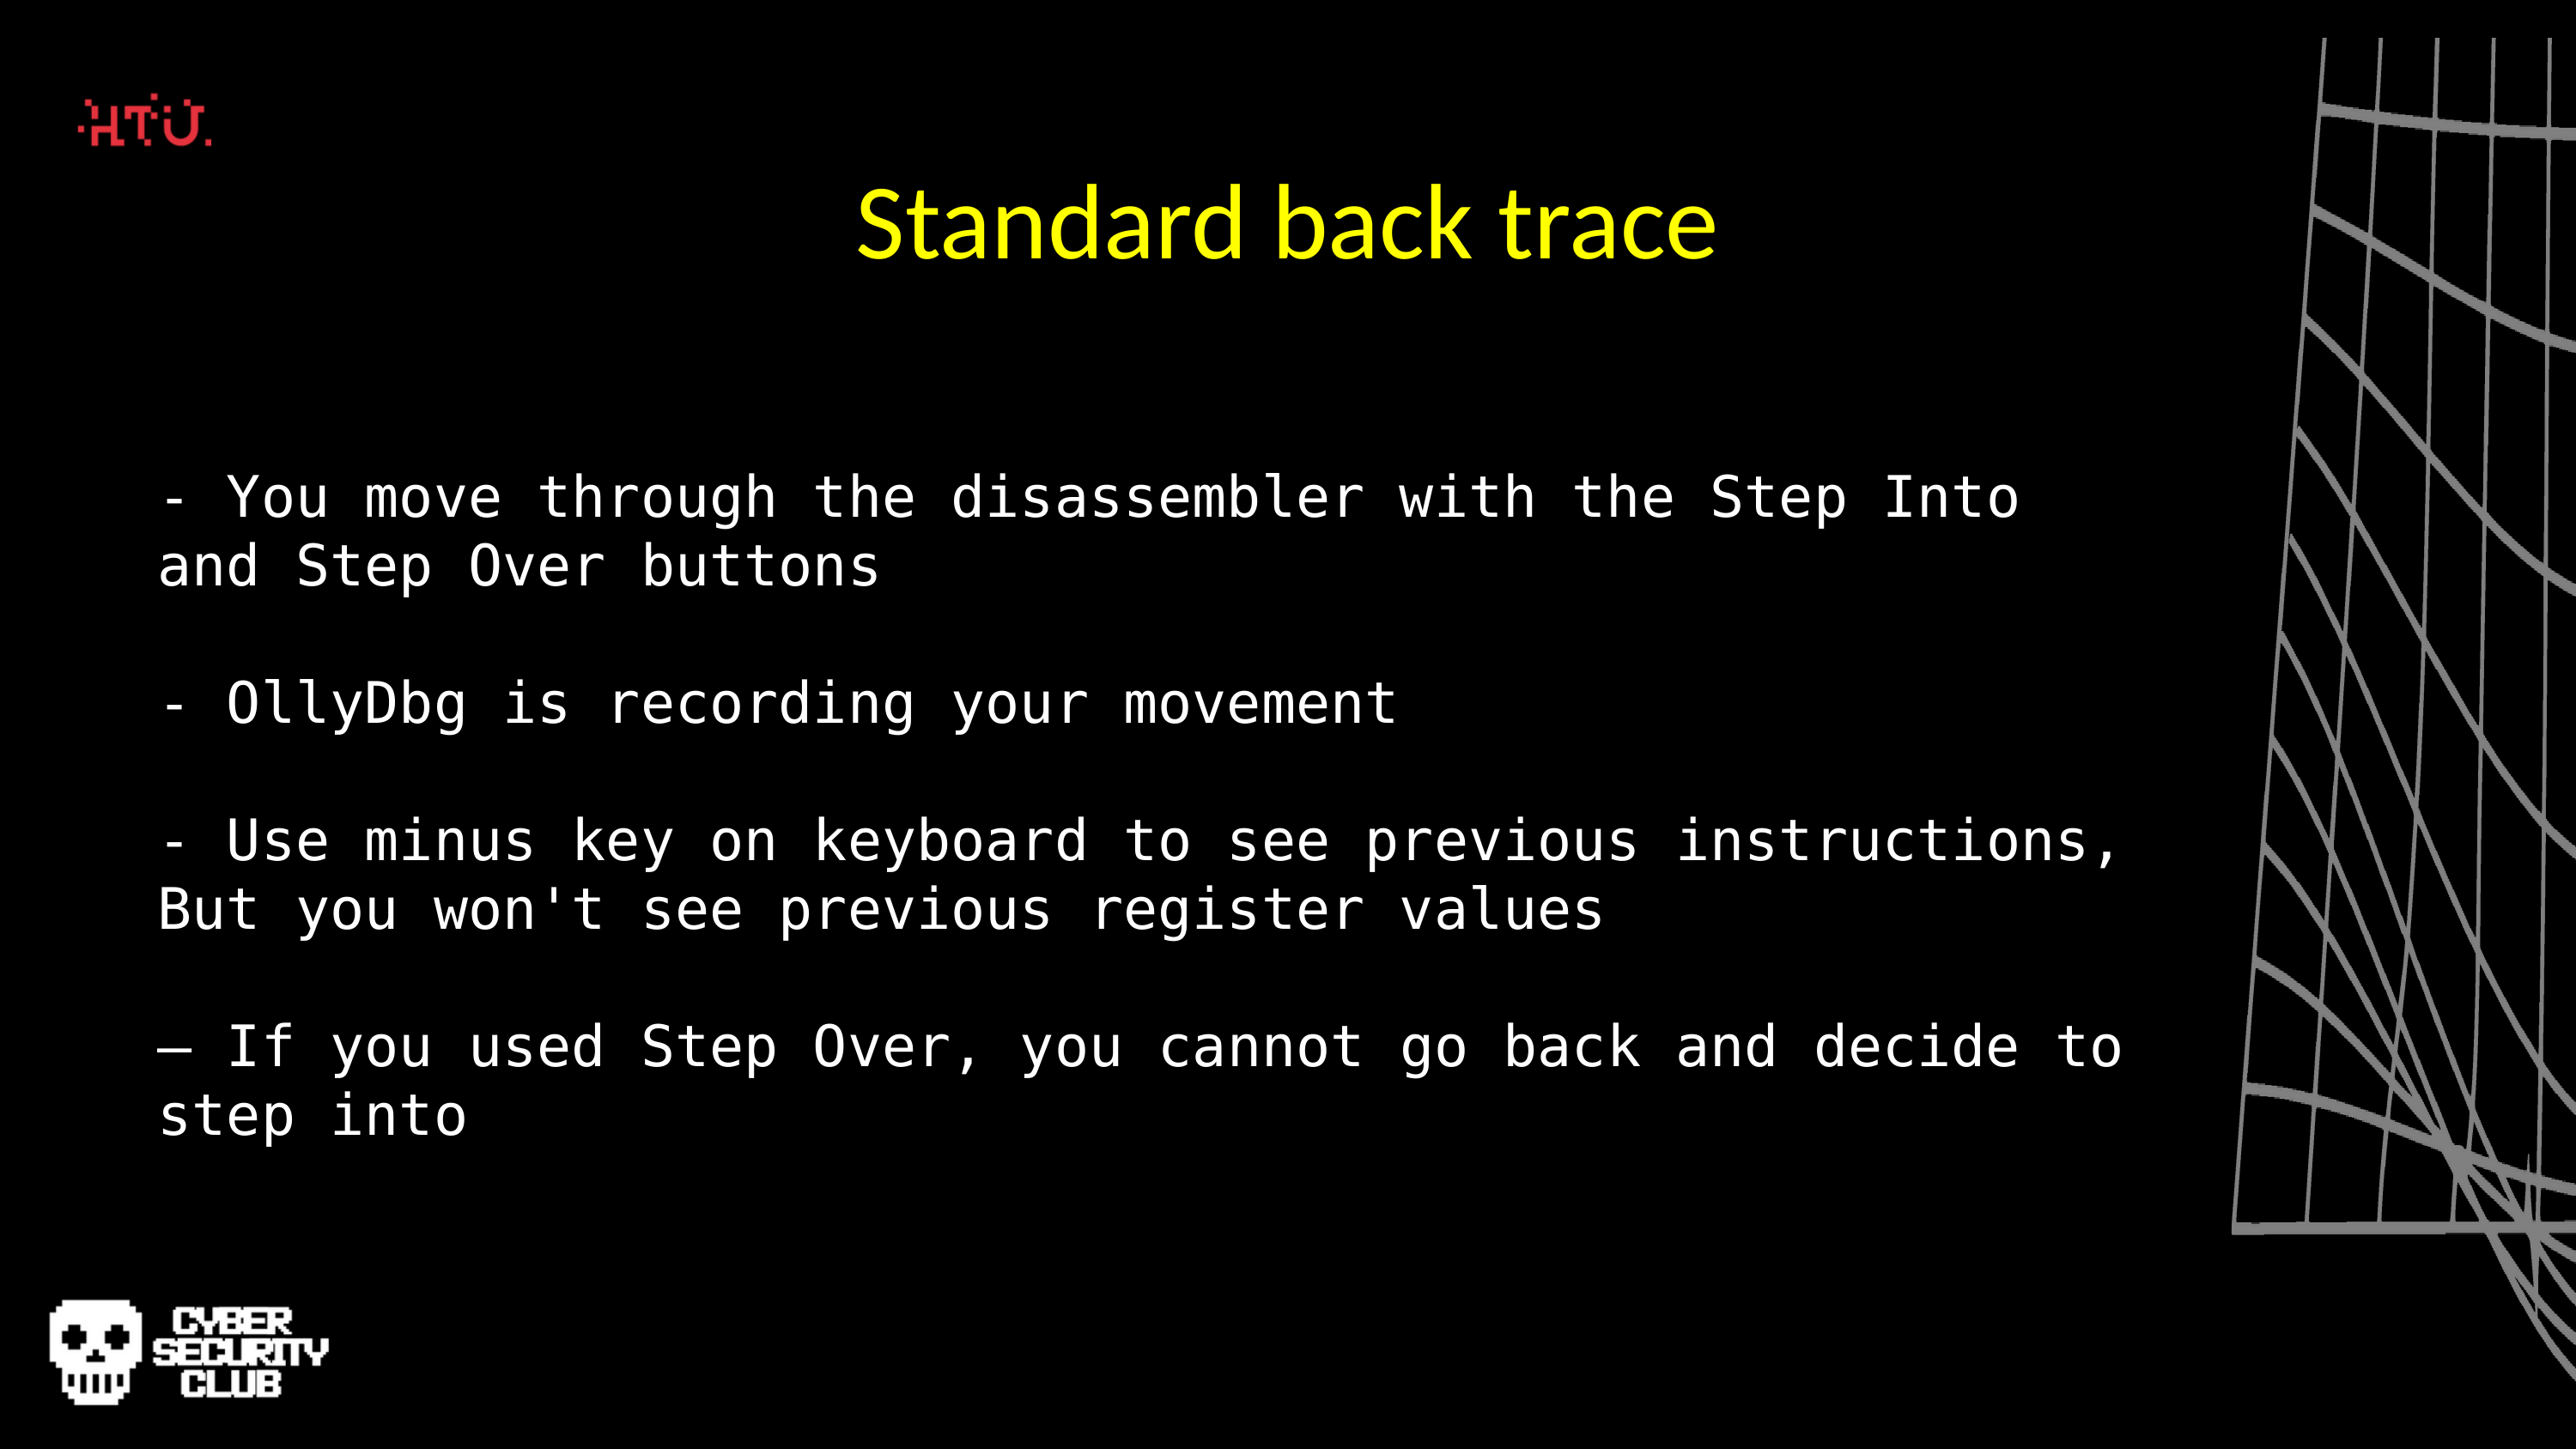

Standard back trace

- You move through the disassembler with the Step Into and Step Over buttons

- OllyDbg is recording your movement

- Use minus key on keyboard to see previous instructions, But you won't see previous register values

– If you used Step Over, you cannot go back and decide to step into